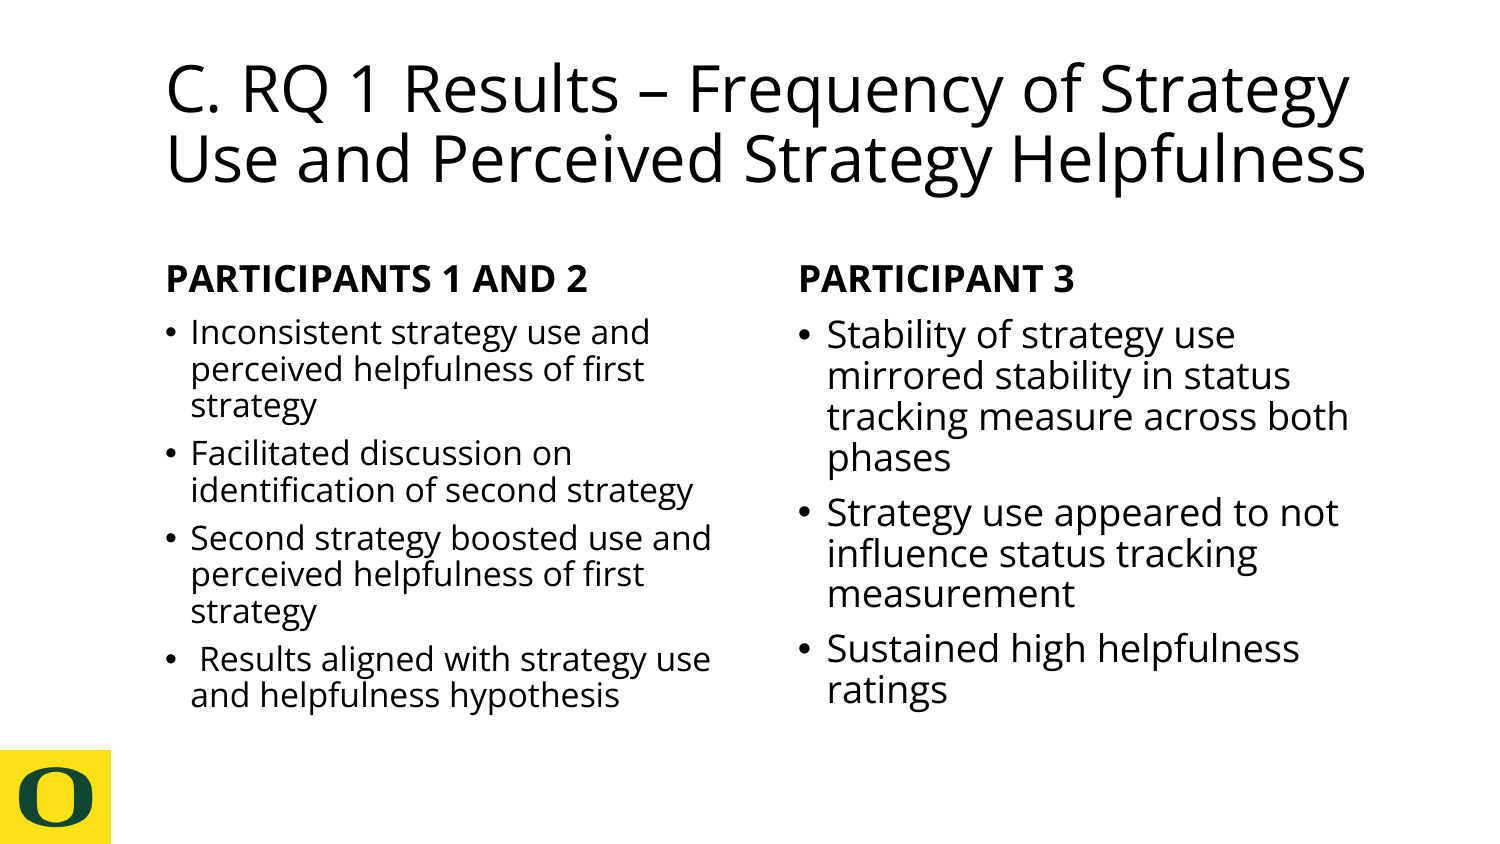

# C. RQ 1 Results – Frequency of Strategy Use and Perceived Strategy Helpfulness
Participants 1 and 2
Participant 3
Inconsistent strategy use and perceived helpfulness of first strategy
Facilitated discussion on identification of second strategy
Second strategy boosted use and perceived helpfulness of first strategy
 Results aligned with strategy use and helpfulness hypothesis

Stability of strategy use mirrored stability in status tracking measure across both phases
Strategy use appeared to not influence status tracking measurement
Sustained high helpfulness ratings